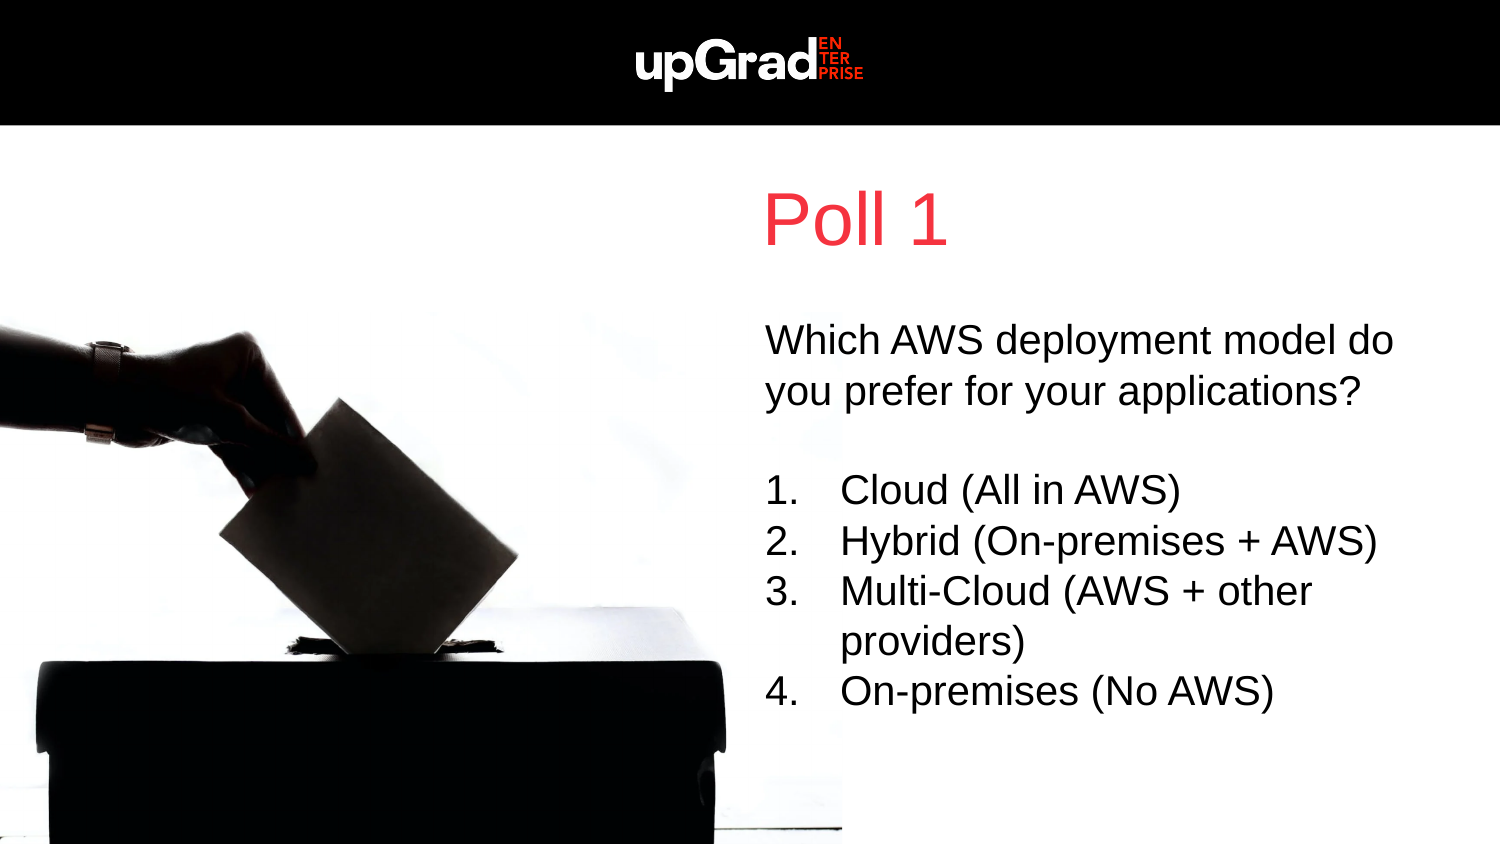

Poll 1
Which AWS deployment model do you prefer for your applications?

Cloud (All in AWS)
Hybrid (On-premises + AWS)
Multi-Cloud (AWS + other providers)
On-premises (No AWS)